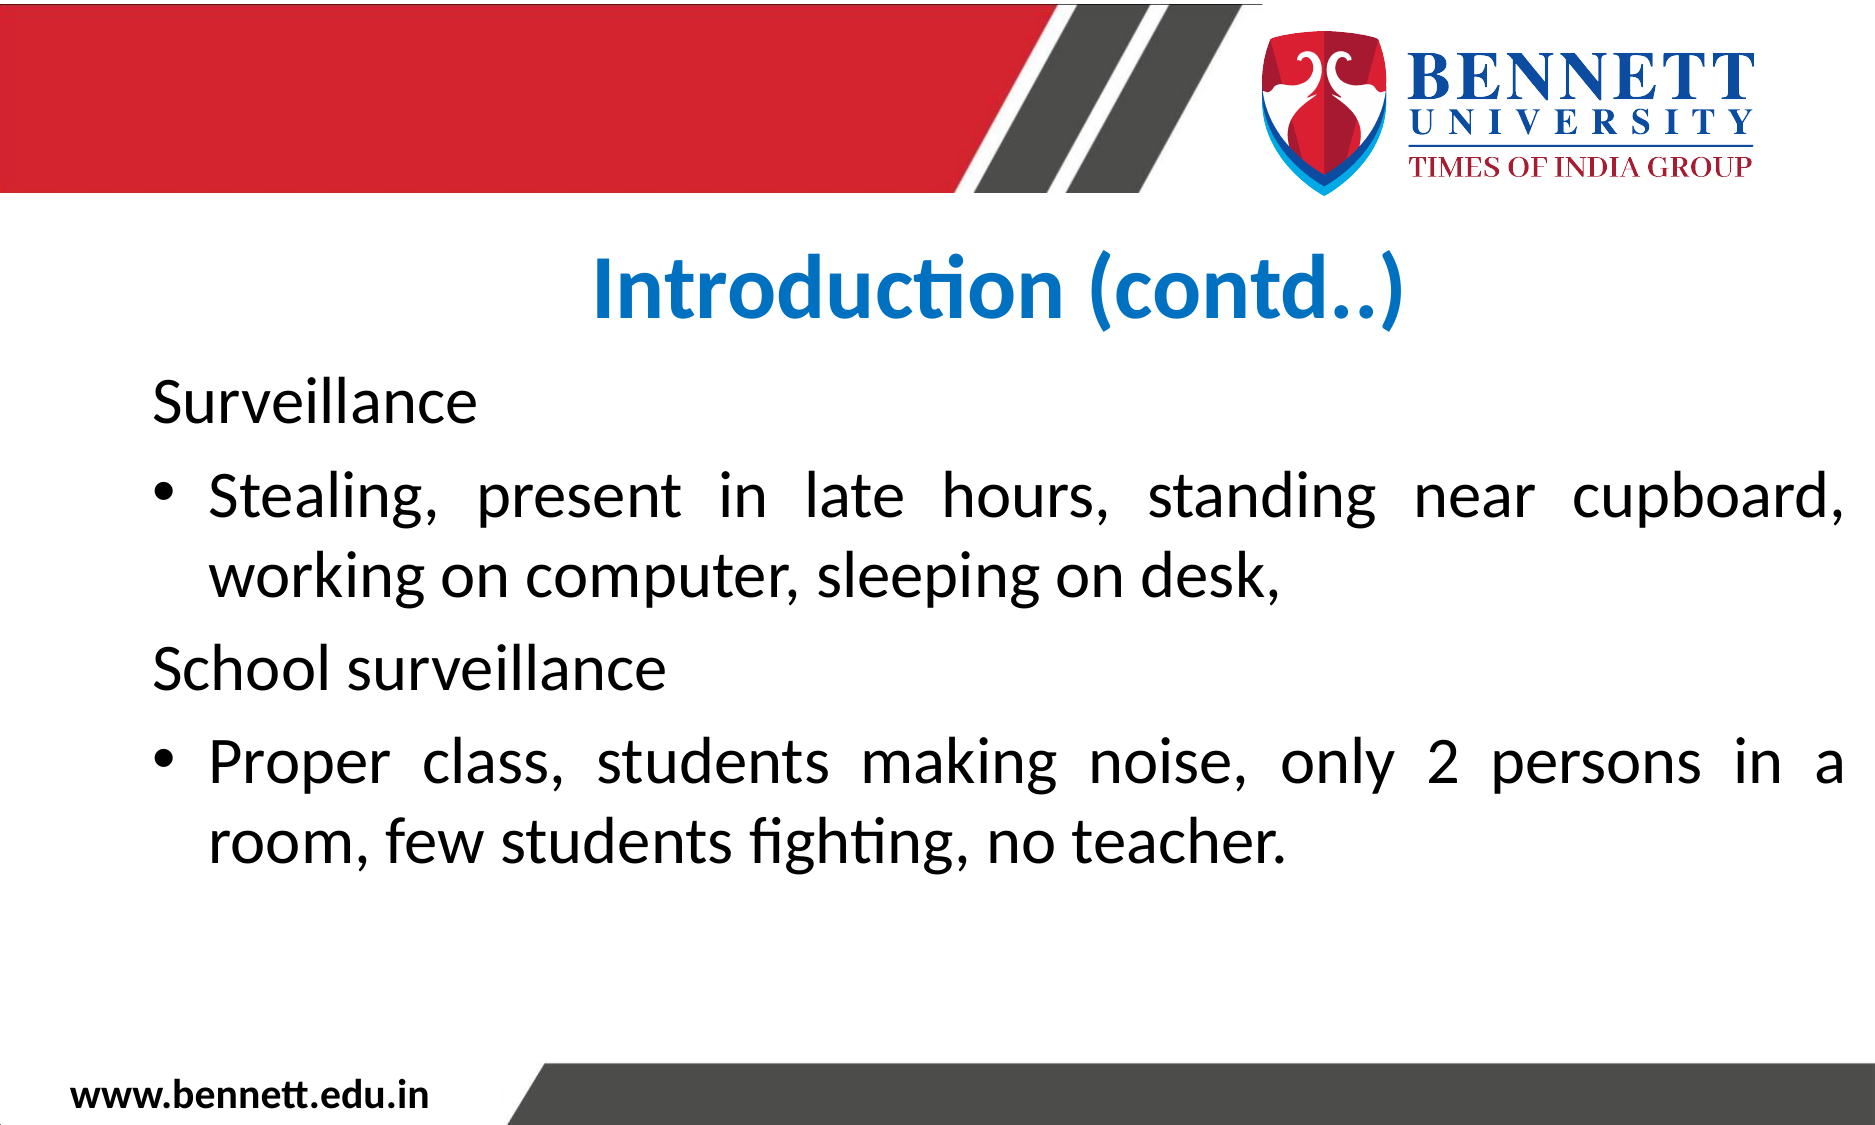

Introduction (contd..)
Surveillance
Stealing, present in late hours, standing near cupboard, working on computer, sleeping on desk,
School surveillance
Proper class, students making noise, only 2 persons in a room, few students fighting, no teacher.